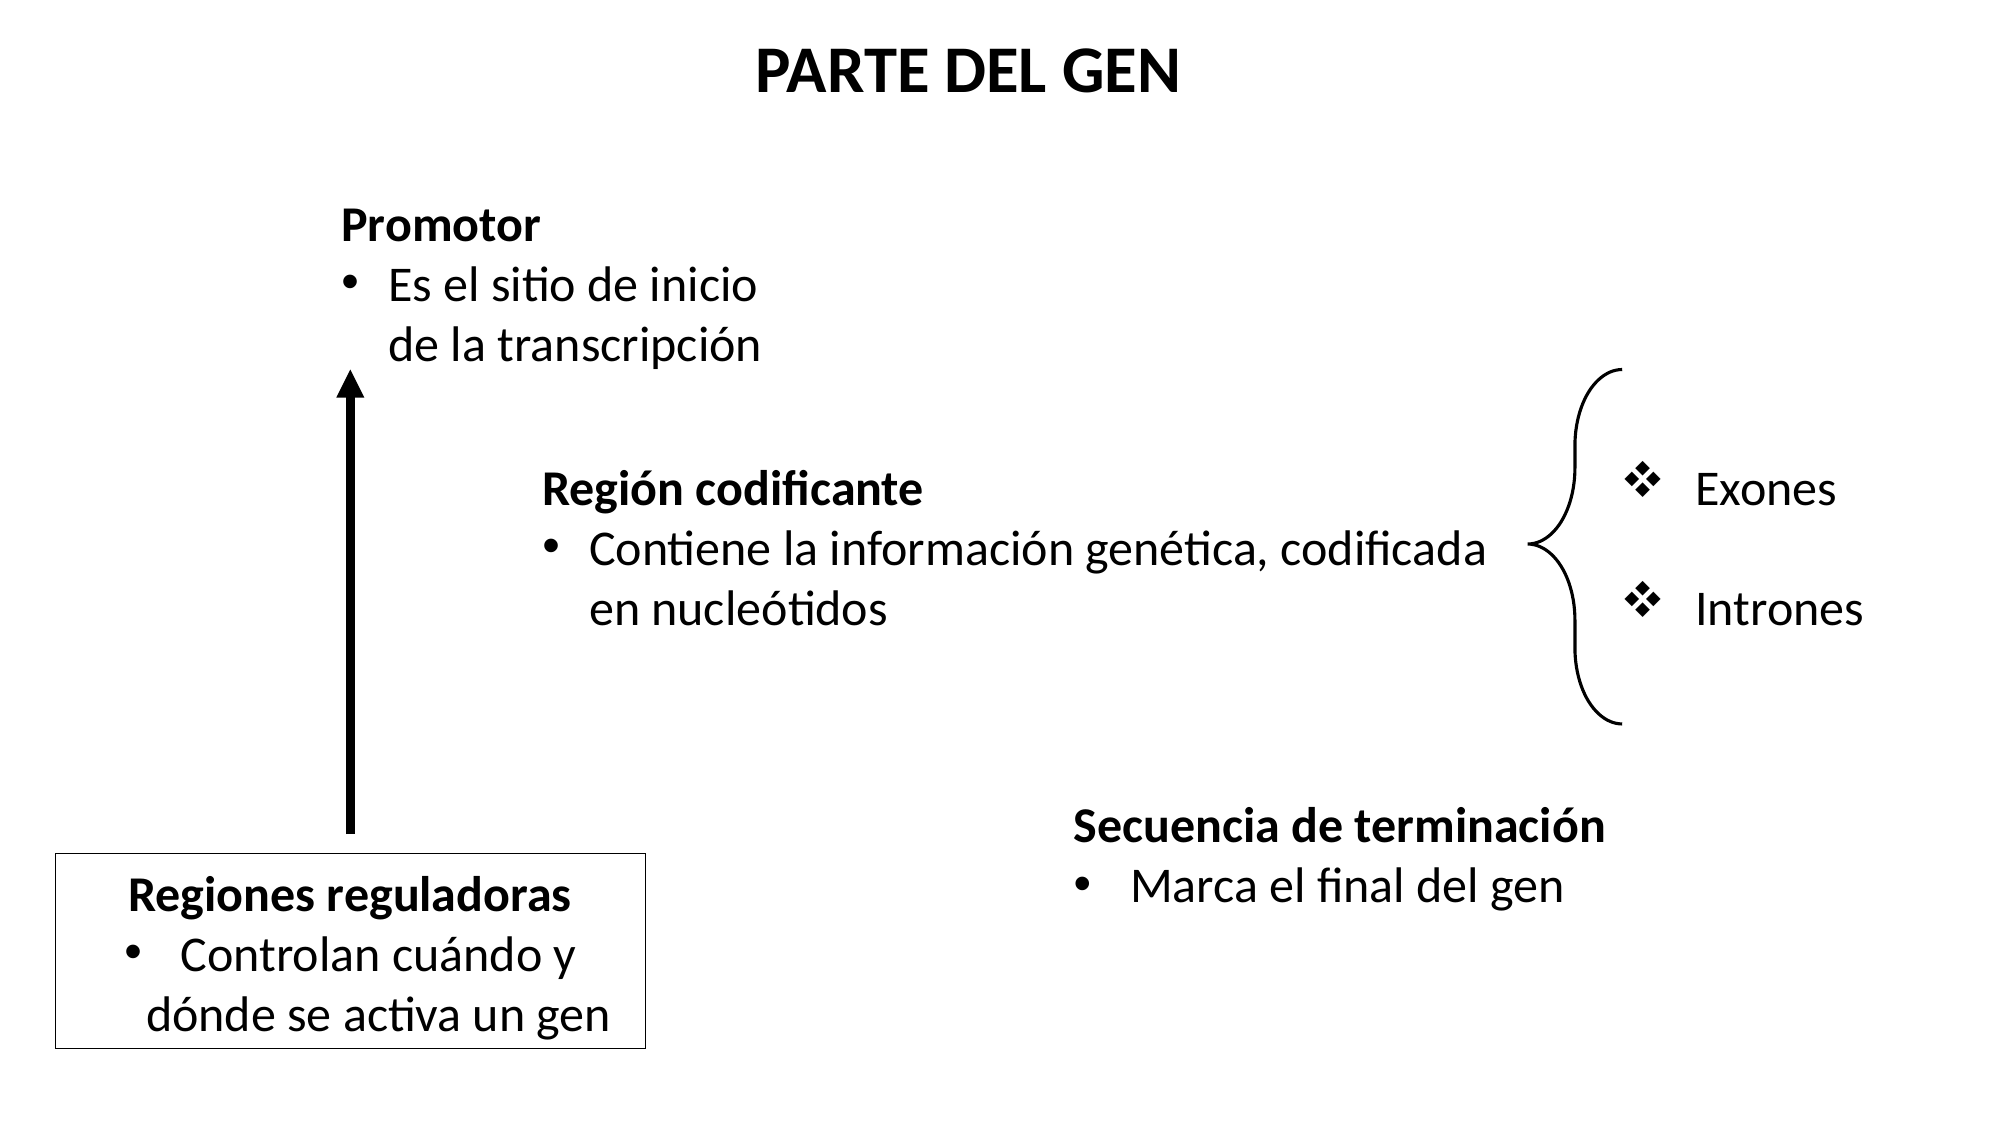

PARTE DEL GEN
Promotor
Es el sitio de inicio de la transcripción

Exones

Intrones
Región codificante
Contiene la información genética, codificada en nucleótidos
Secuencia de terminación
Marca el final del gen
Regiones reguladoras
Controlan cuándo y dónde se activa un gen